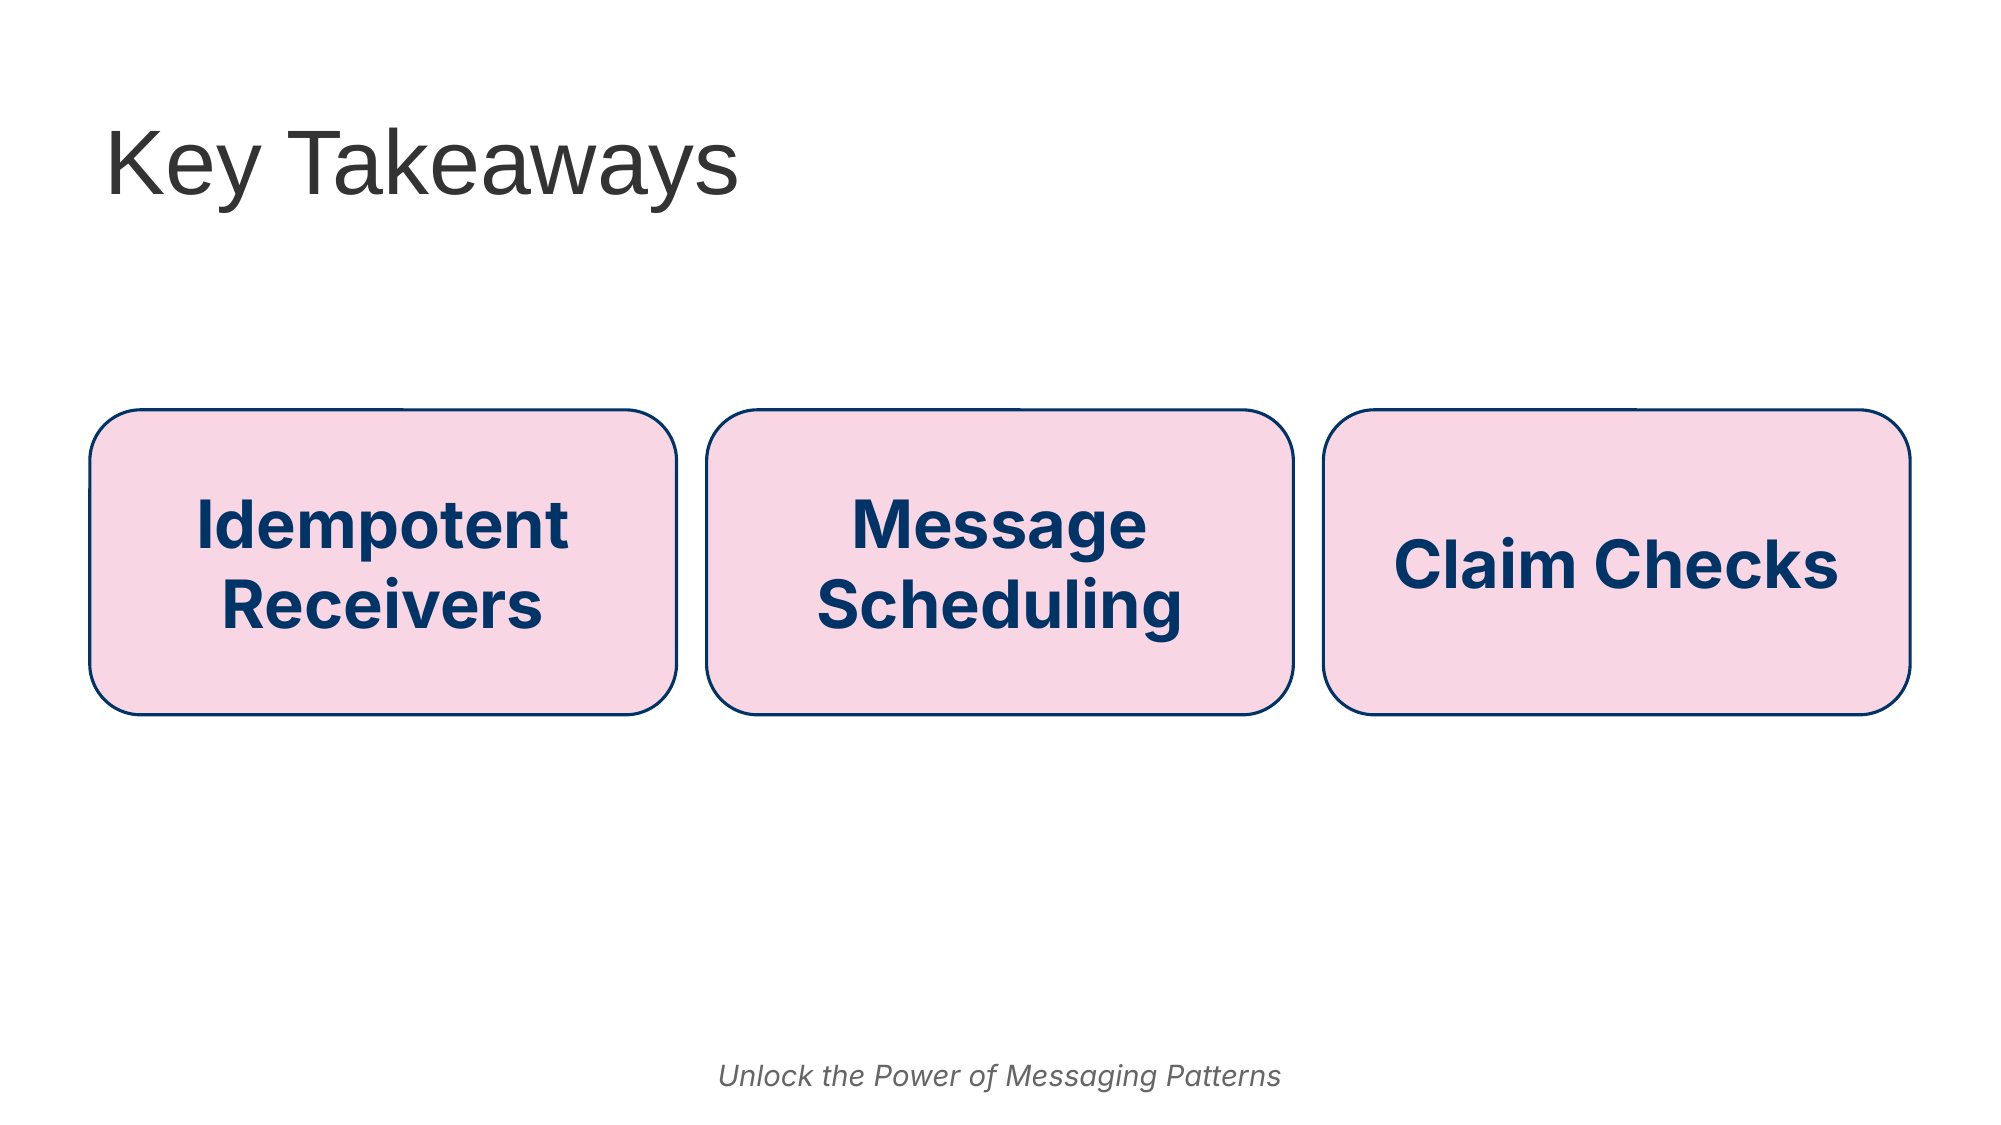

# Key Takeaways
Idempotent Receivers
Message Scheduling
Claim Checks